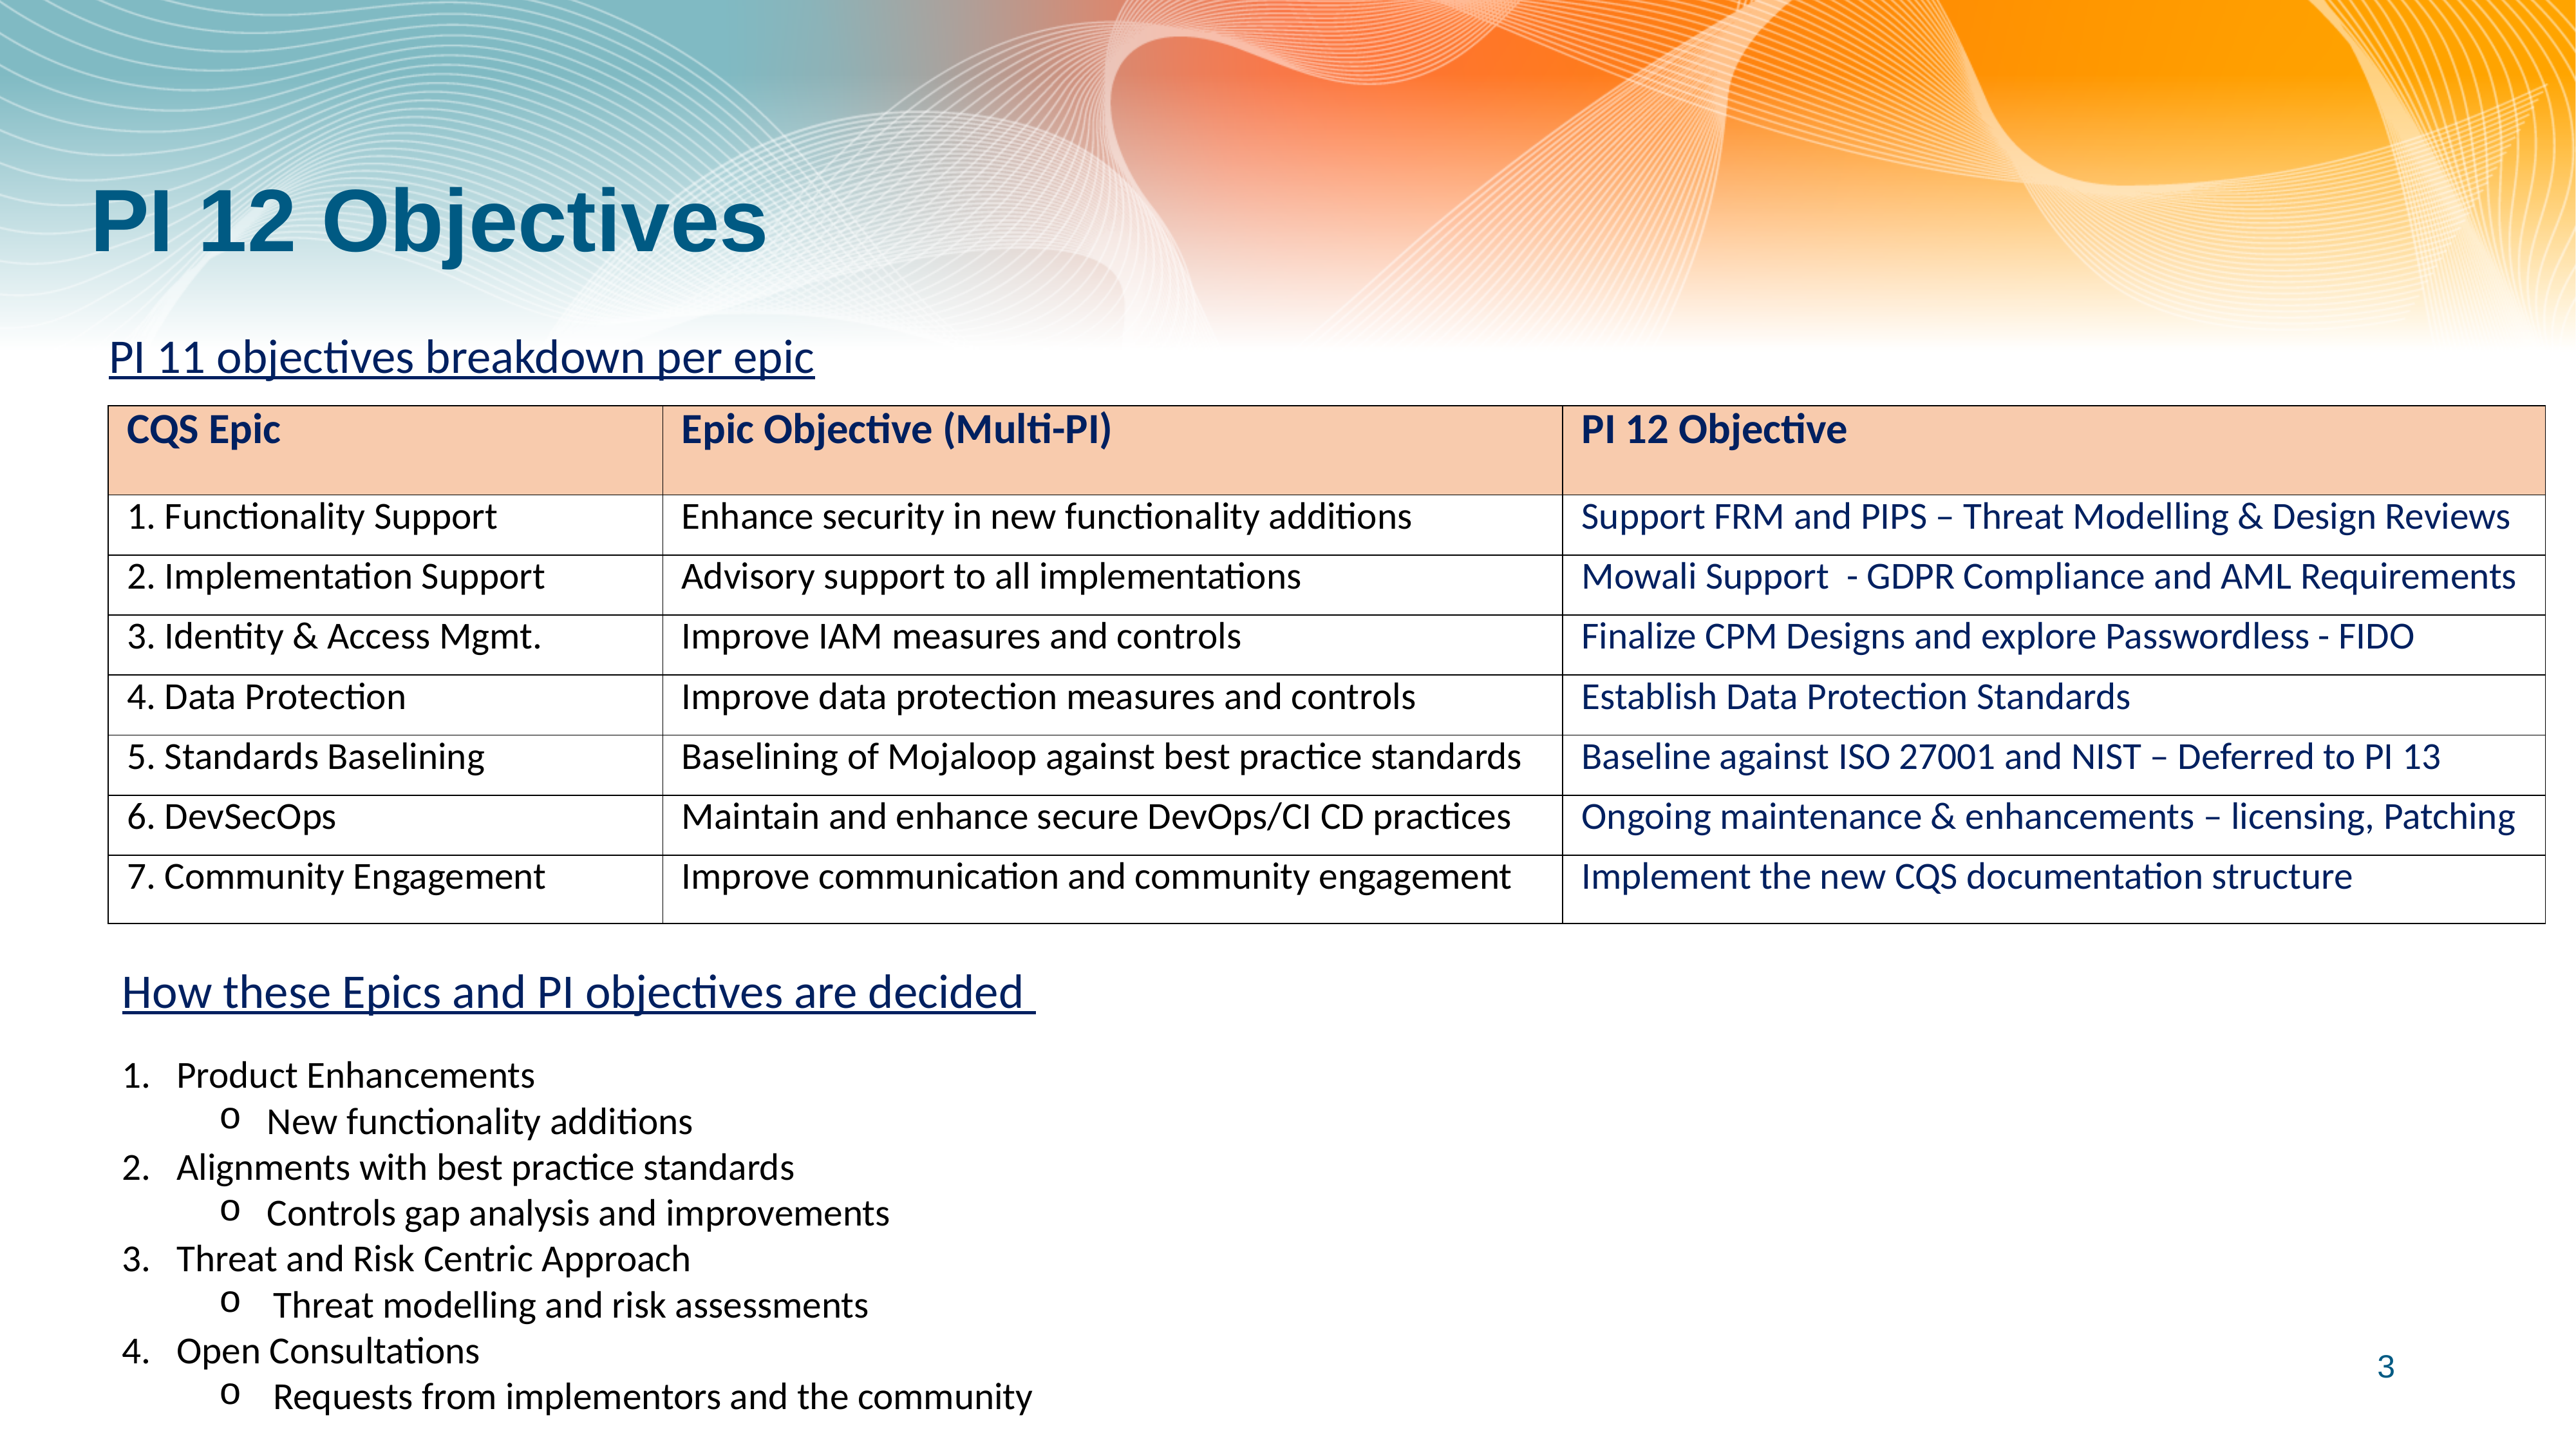

# PI 12 Objectives
PI 11 objectives breakdown per epic
| CQS Epic | Epic Objective (Multi-PI) | PI 12 Objective |
| --- | --- | --- |
| 1. Functionality Support | Enhance security in new functionality additions | Support FRM and PIPS – Threat Modelling & Design Reviews |
| 2. Implementation Support | Advisory support to all implementations | Mowali Support - GDPR Compliance and AML Requirements |
| 3. Identity & Access Mgmt. | Improve IAM measures and controls | Finalize CPM Designs and explore Passwordless - FIDO |
| 4. Data Protection | Improve data protection measures and controls | Establish Data Protection Standards |
| 5. Standards Baselining | Baselining of Mojaloop against best practice standards | Baseline against ISO 27001 and NIST – Deferred to PI 13 |
| 6. DevSecOps | Maintain and enhance secure DevOps/CI CD practices | Ongoing maintenance & enhancements – licensing, Patching |
| 7. Community Engagement | Improve communication and community engagement | Implement the new CQS documentation structure |
How these Epics and PI objectives are decided

Product Enhancements
New functionality additions
Alignments with best practice standards
Controls gap analysis and improvements
Threat and Risk Centric Approach
Threat modelling and risk assessments
Open Consultations
Requests from implementors and the community

3